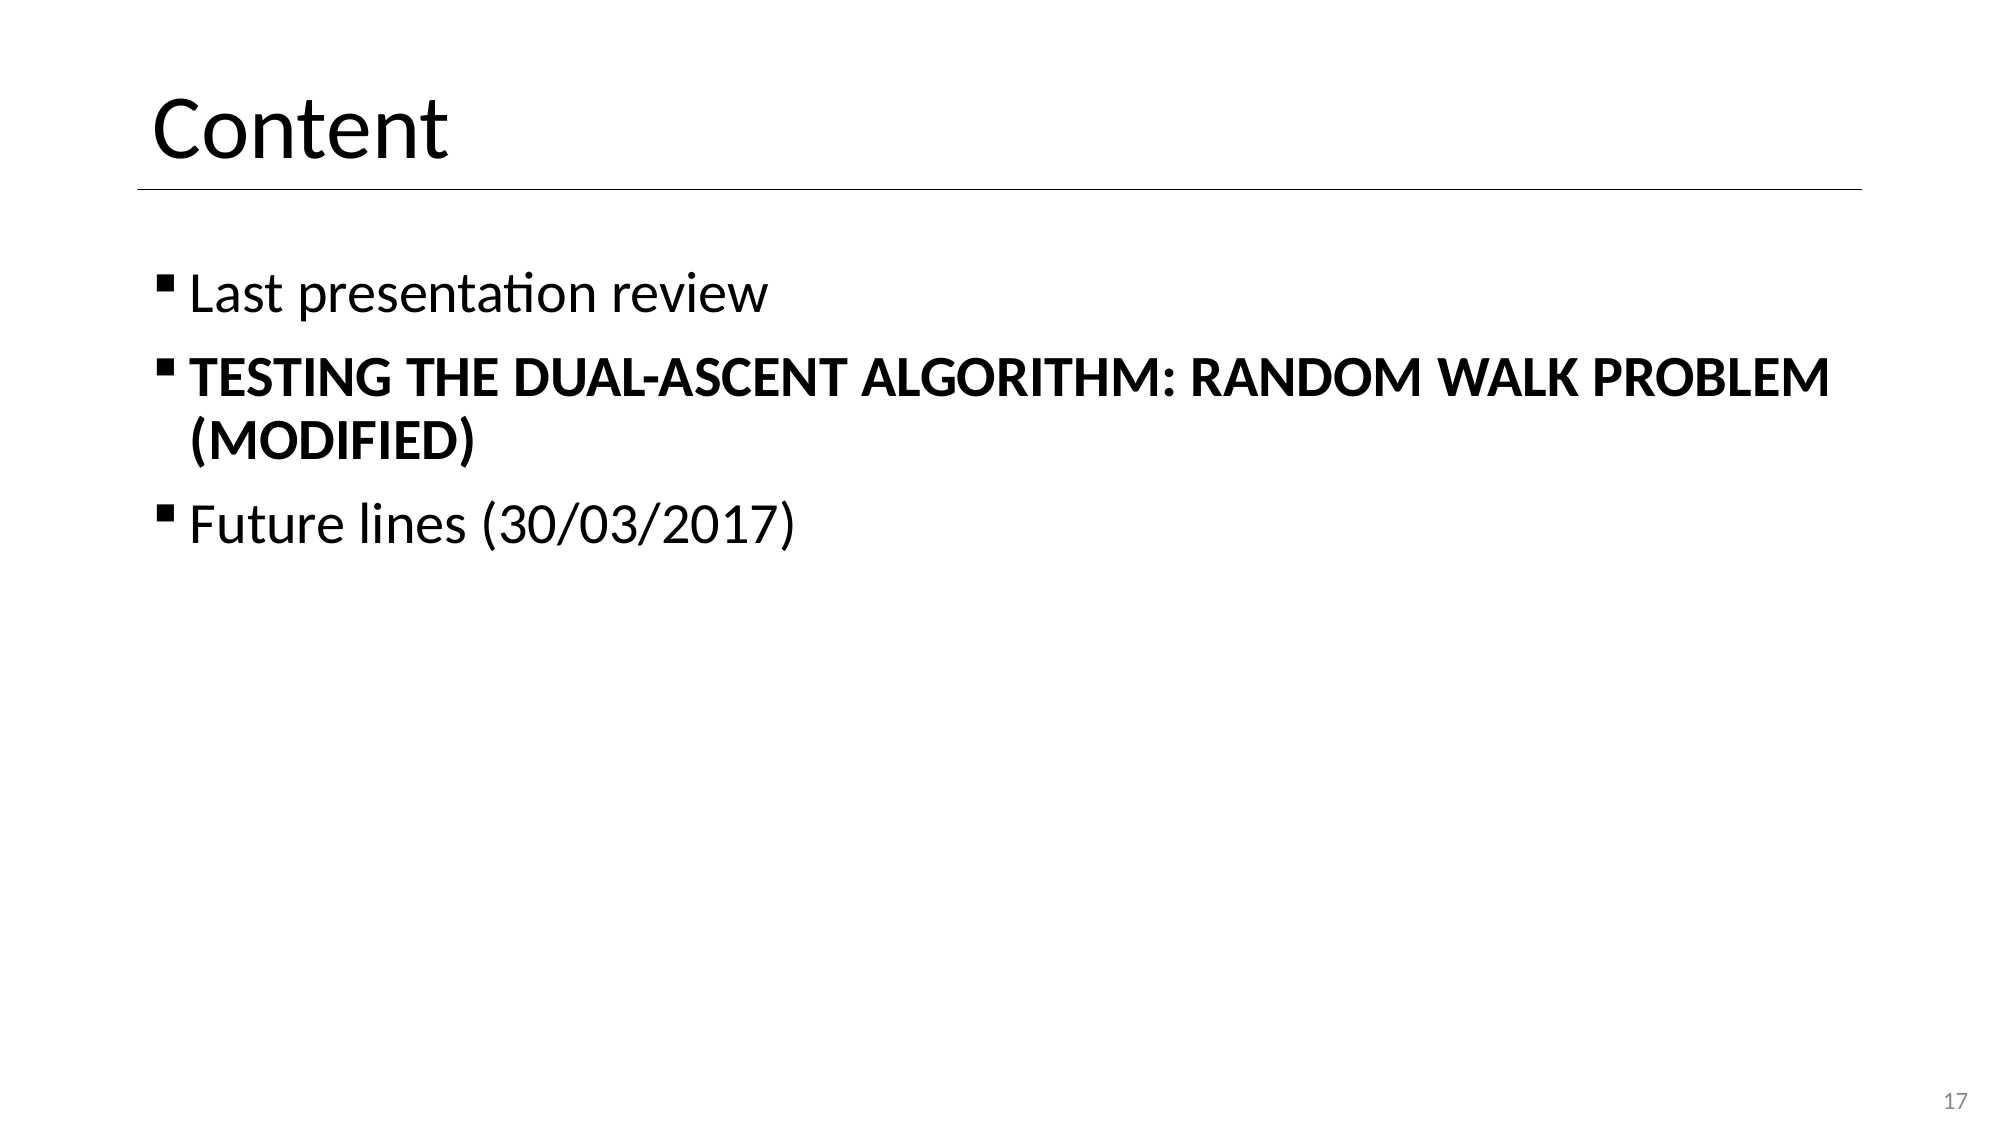

# Content
Last presentation review
TESTING THE DUAL-ASCENT ALGORITHM: RANDOM WALK PROBLEM (MODIFIED)
Future lines (30/03/2017)

17